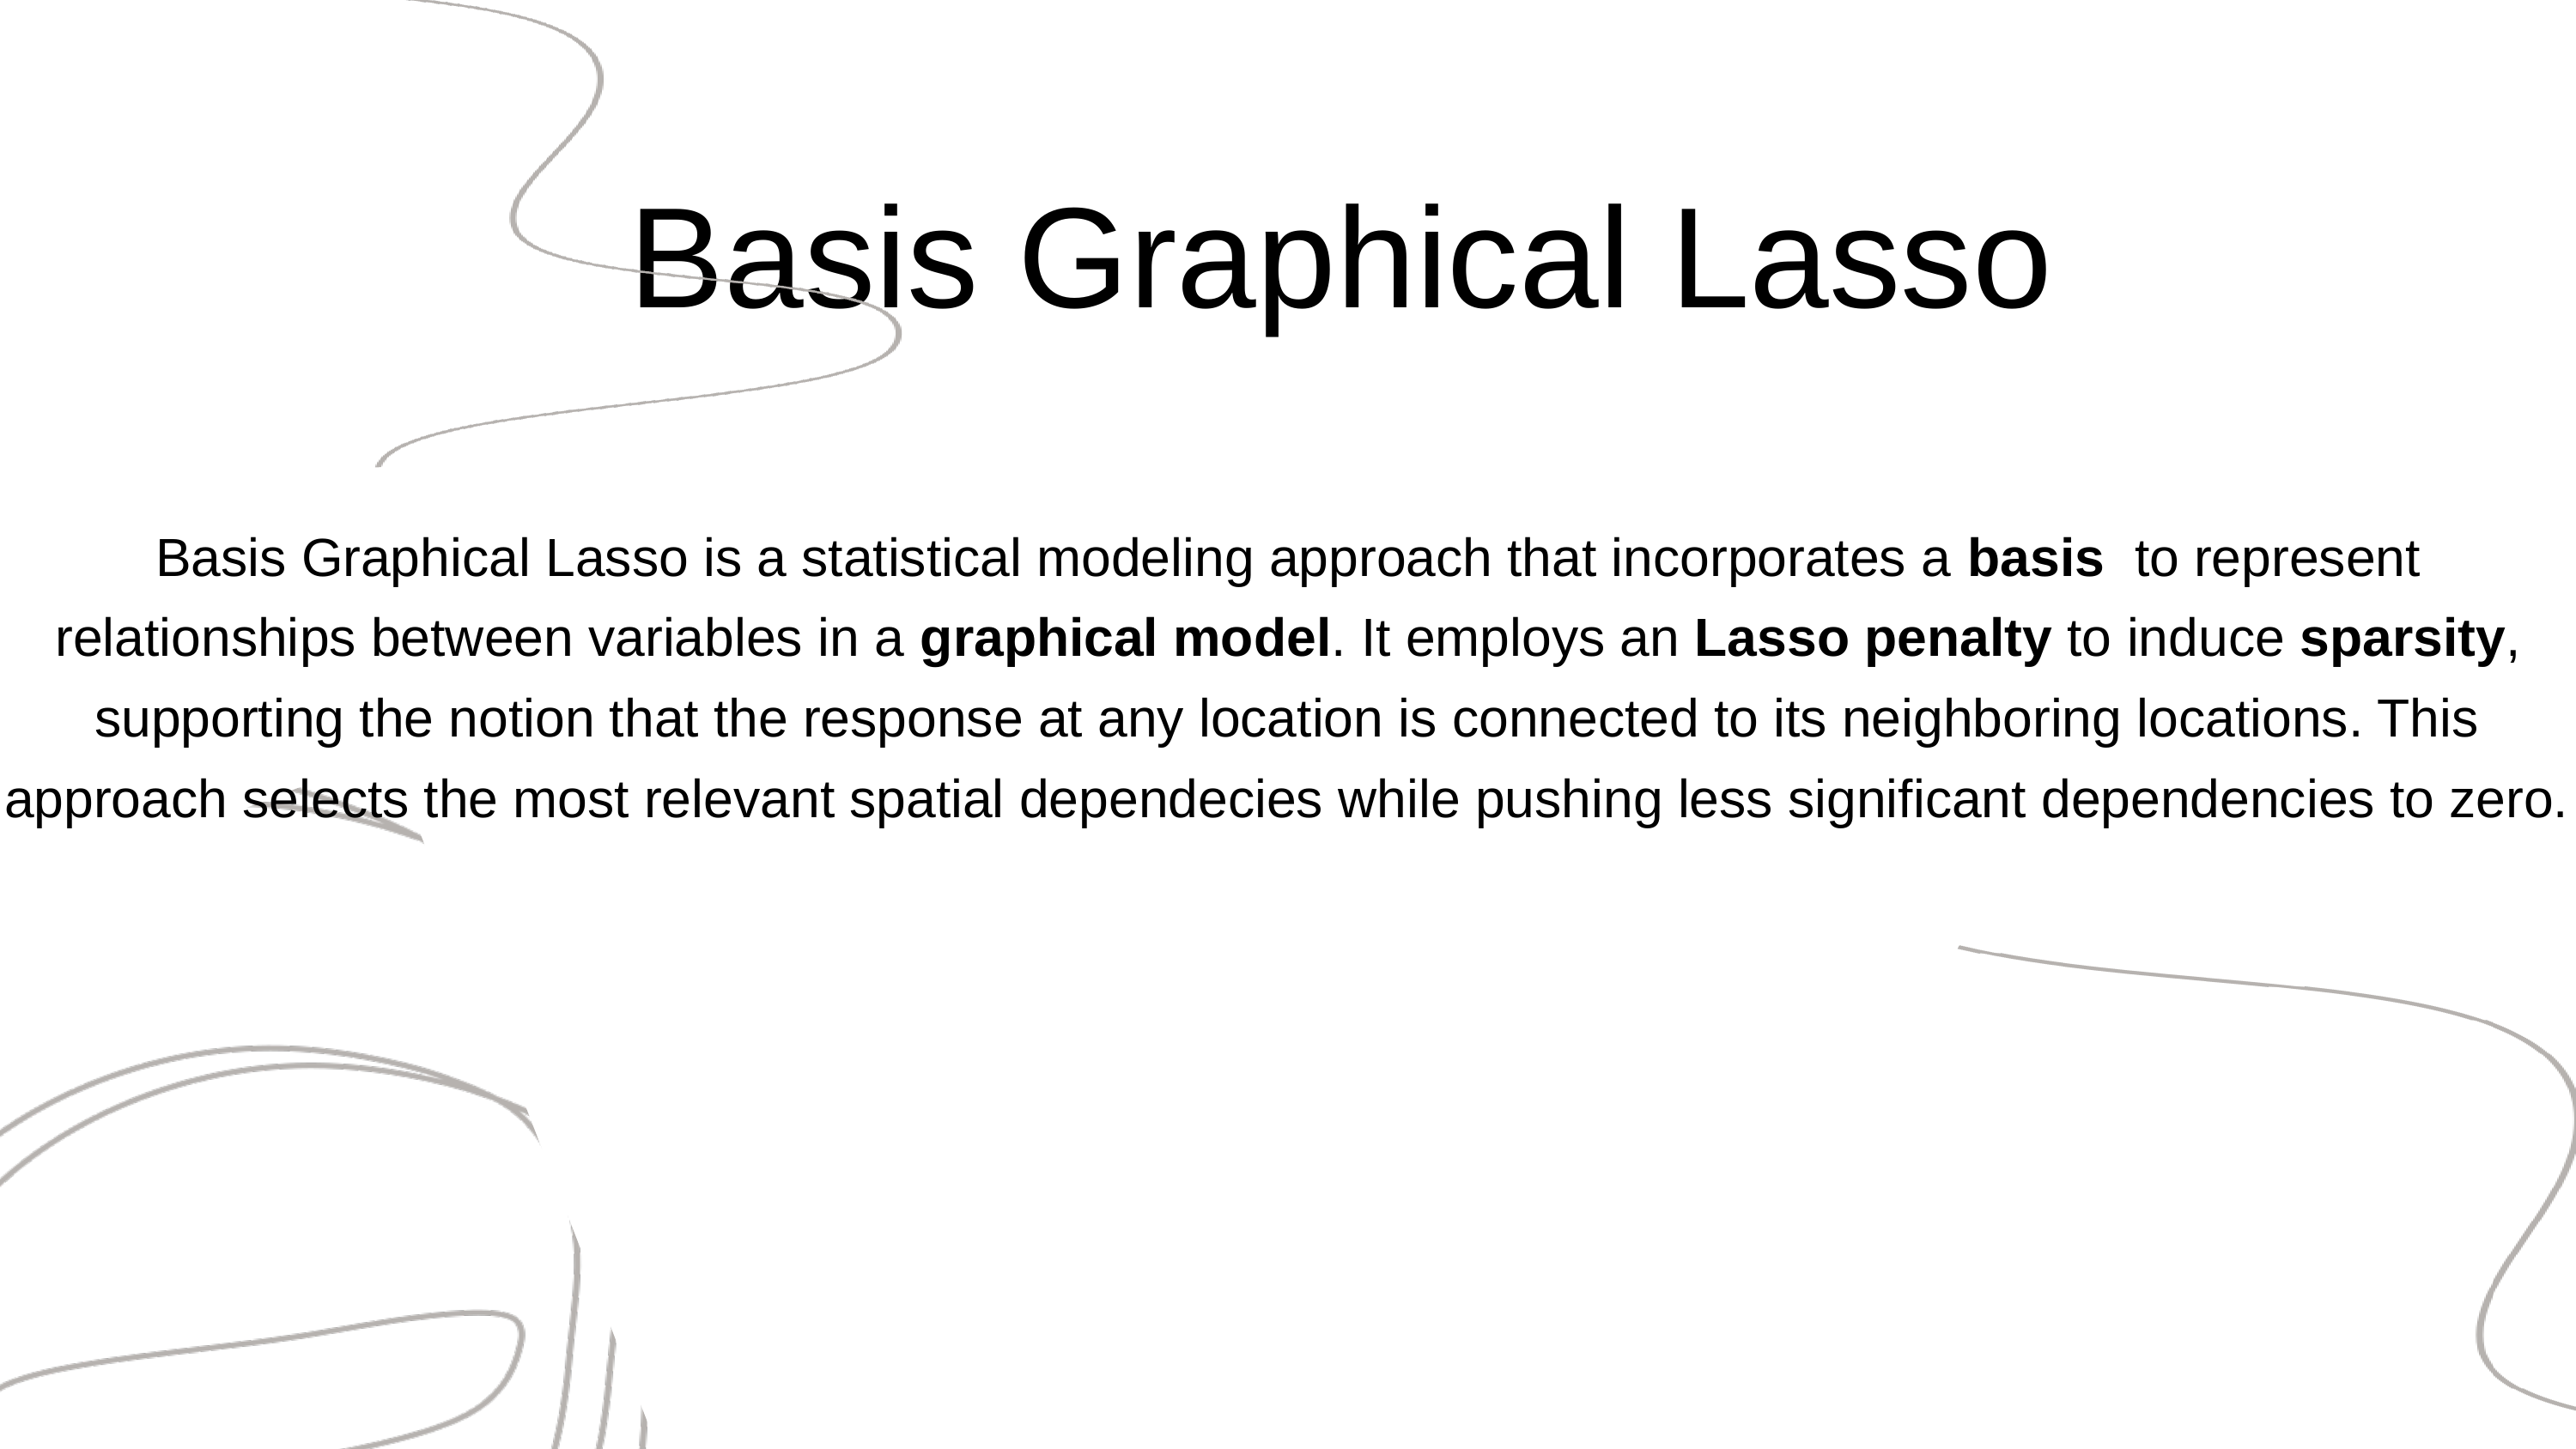

Basis Graphical Lasso
Basis Graphical Lasso is a statistical modeling approach that incorporates a basis  to represent relationships between variables in a graphical model. It employs an Lasso penalty to induce sparsity, supporting the notion that the response at any location is connected to its neighboring locations. This approach selects the most relevant spatial dependecies while pushing less significant dependencies to zero.